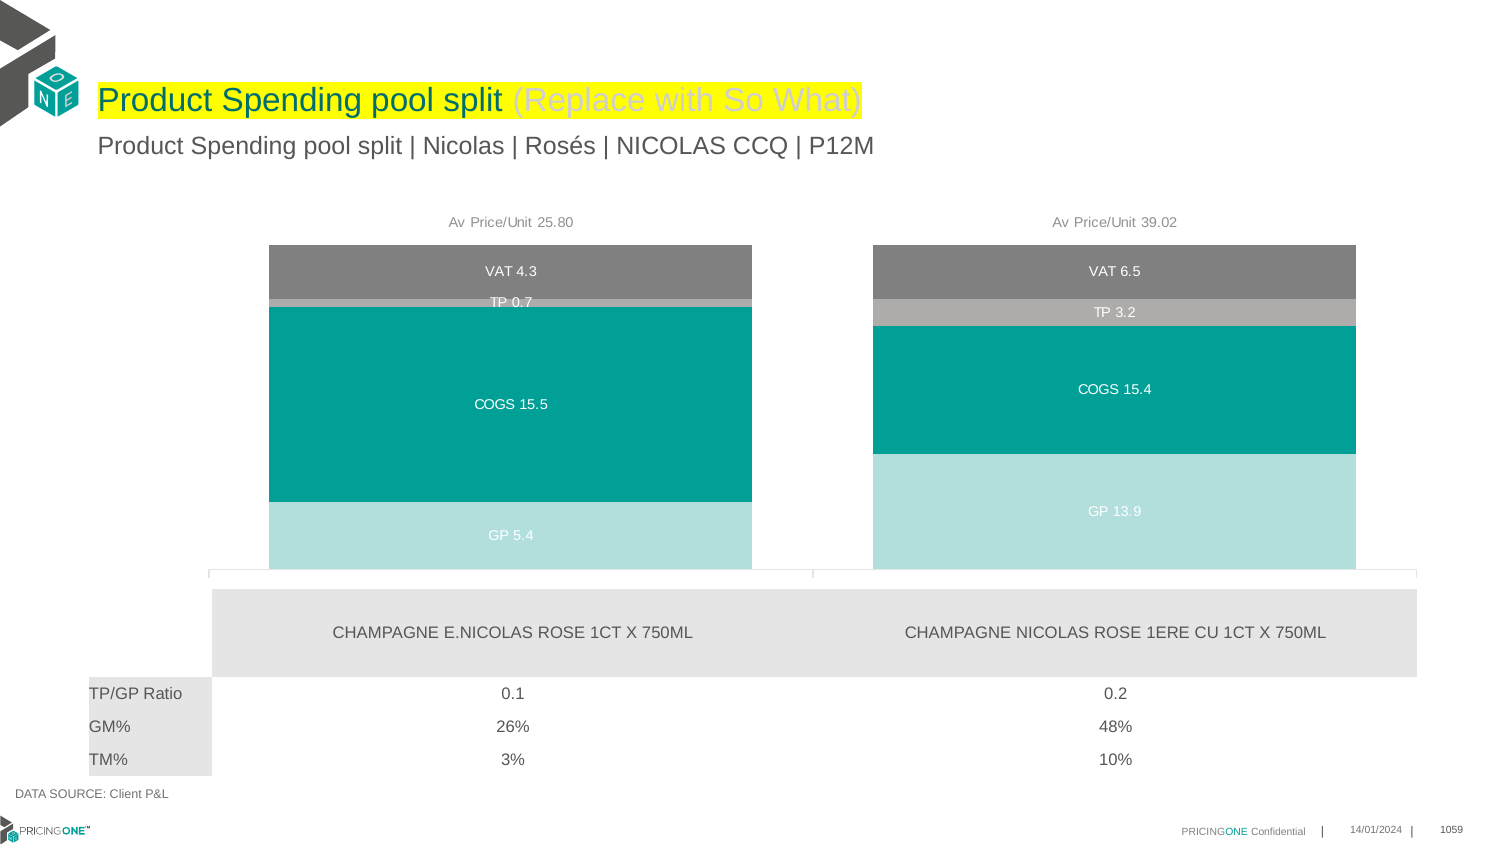

# Product Spending pool split (Replace with So What)
Product Spending pool split | Nicolas | Rosés | NICOLAS CCQ | P12M

### Chart

| Category | GP | COGS | TP | VAT |
|---|---|---|---|---|
| Av Price/Unit 25.80 | 5.353536263736263 | 15.479763736263736 | 0.6639527472527469 | 4.299450549450547 |
| Av Price/Unit 39.02 | 13.919865306122448 | 15.35542857142857 | 3.2417129251700665 | 6.50340136054422 |
|  | CHAMPAGNE E.NICOLAS ROSE 1CT X 750ML | CHAMPAGNE NICOLAS ROSE 1ERE CU 1CT X 750ML |
| --- | --- | --- |
| TP/GP Ratio | 0.1 | 0.2 |
| GM% | 26% | 48% |
| TM% | 3% | 10% |
DATA SOURCE: Client P&L

14/01/2024
1059